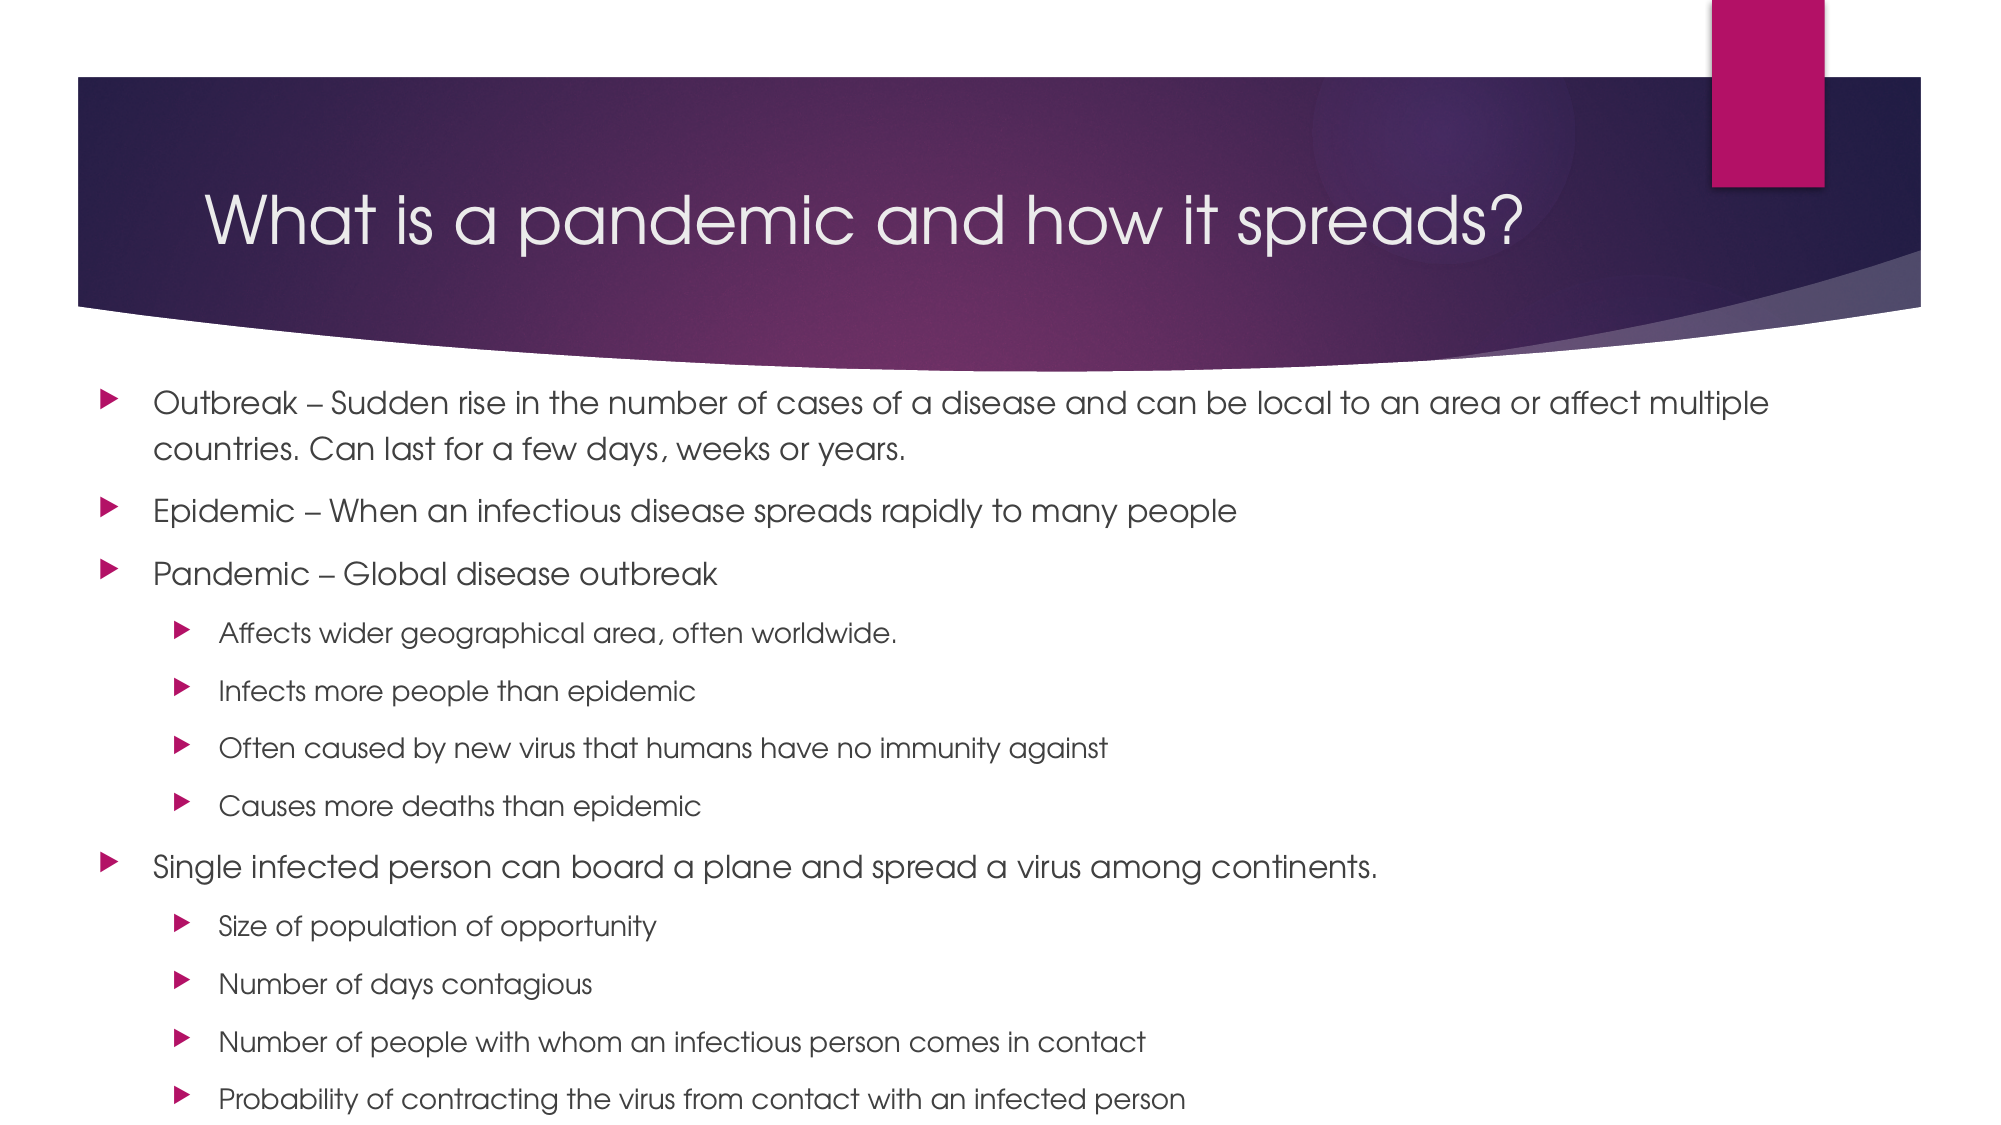

# What is a pandemic and how it spreads?
Outbreak – Sudden rise in the number of cases of a disease and can be local to an area or affect multiple countries. Can last for a few days, weeks or years.
Epidemic – When an infectious disease spreads rapidly to many people
Pandemic – Global disease outbreak
Affects wider geographical area, often worldwide.
Infects more people than epidemic
Often caused by new virus that humans have no immunity against
Causes more deaths than epidemic
Single infected person can board a plane and spread a virus among continents.
Size of population of opportunity
Number of days contagious
Number of people with whom an infectious person comes in contact
Probability of contracting the virus from contact with an infected person